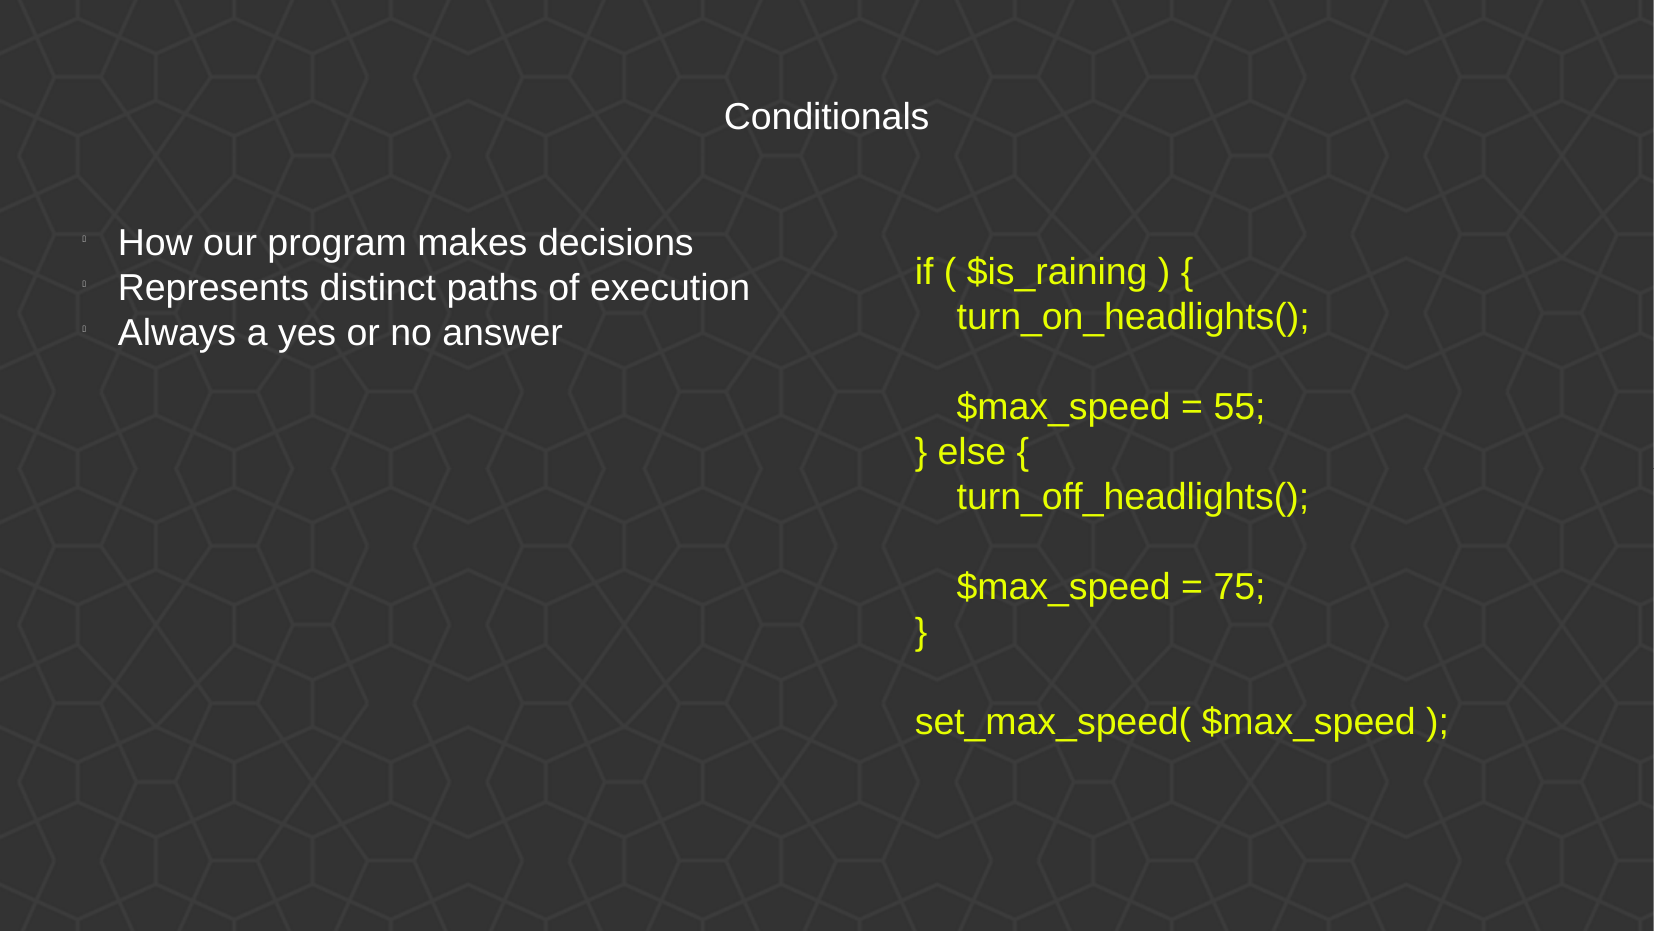

Conditionals
How our program makes decisions
Represents distinct paths of execution
Always a yes or no answer
if ( $is_raining ) {
    turn_on_headlights();

    $max_speed = 55;
} else {
    turn_off_headlights();

    $max_speed = 75;
}

set_max_speed( $max_speed );